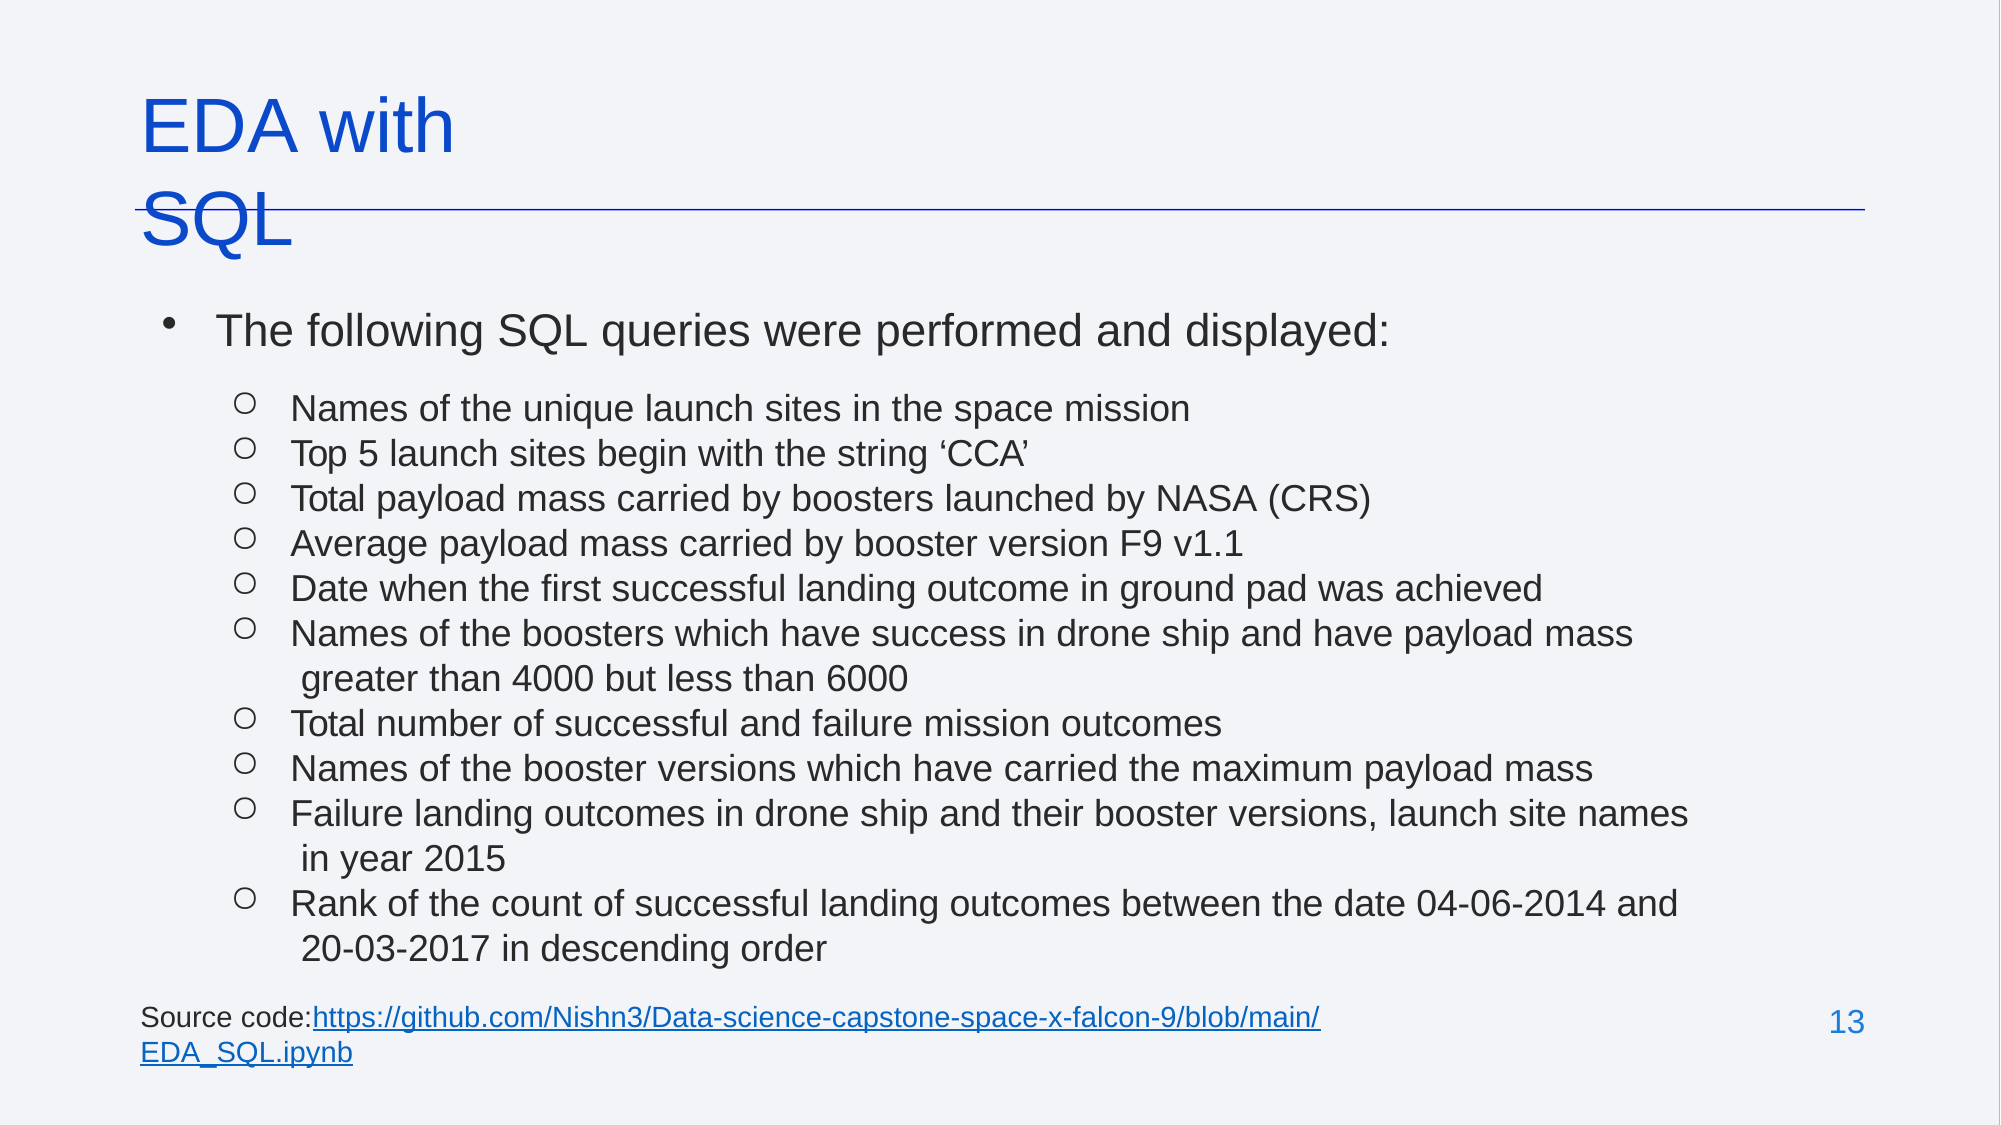

# EDA with SQL
The following SQL queries were performed and displayed:
Names of the unique launch sites in the space mission
Top 5 launch sites begin with the string ‘CCA’
Total payload mass carried by boosters launched by NASA (CRS)
Average payload mass carried by booster version F9 v1.1
Date when the first successful landing outcome in ground pad was achieved
Names of the boosters which have success in drone ship and have payload mass  greater than 4000 but less than 6000
Total number of successful and failure mission outcomes
Names of the booster versions which have carried the maximum payload mass
Failure landing outcomes in drone ship and their booster versions, launch site names  in year 2015
Rank of the count of successful landing outcomes between the date 04-06-2014 and  20-03-2017 in descending order
Source code:https://github.com/Nishn3/Data-science-capstone-space-x-falcon-9/blob/main/EDA_SQL.ipynb
13